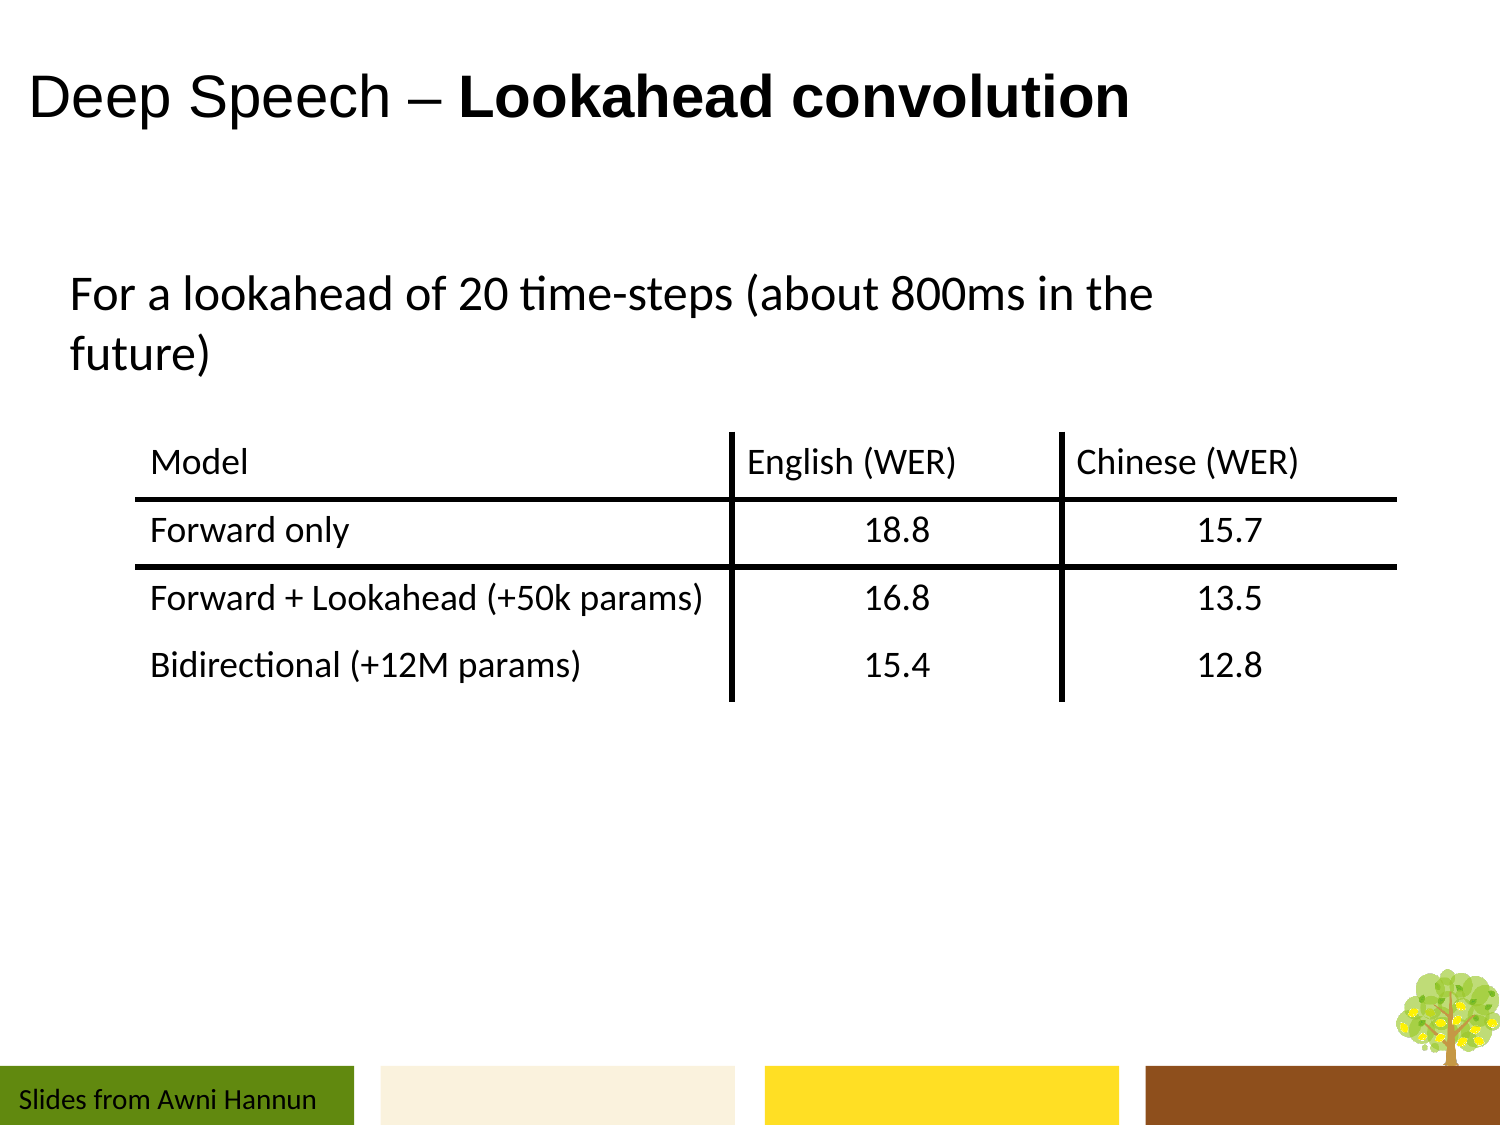

# Deep Speech – Lookahead convolution
For a lookahead of 20 time-steps (about 800ms in the future)
| Model | English (WER) | Chinese (WER) |
| --- | --- | --- |
| Forward only | 18.8 | 15.7 |
| Forward + Lookahead (+50k params) | 16.8 | 13.5 |
| Bidirectional (+12M params) | 15.4 | 12.8 |
Slides from Awni Hannun